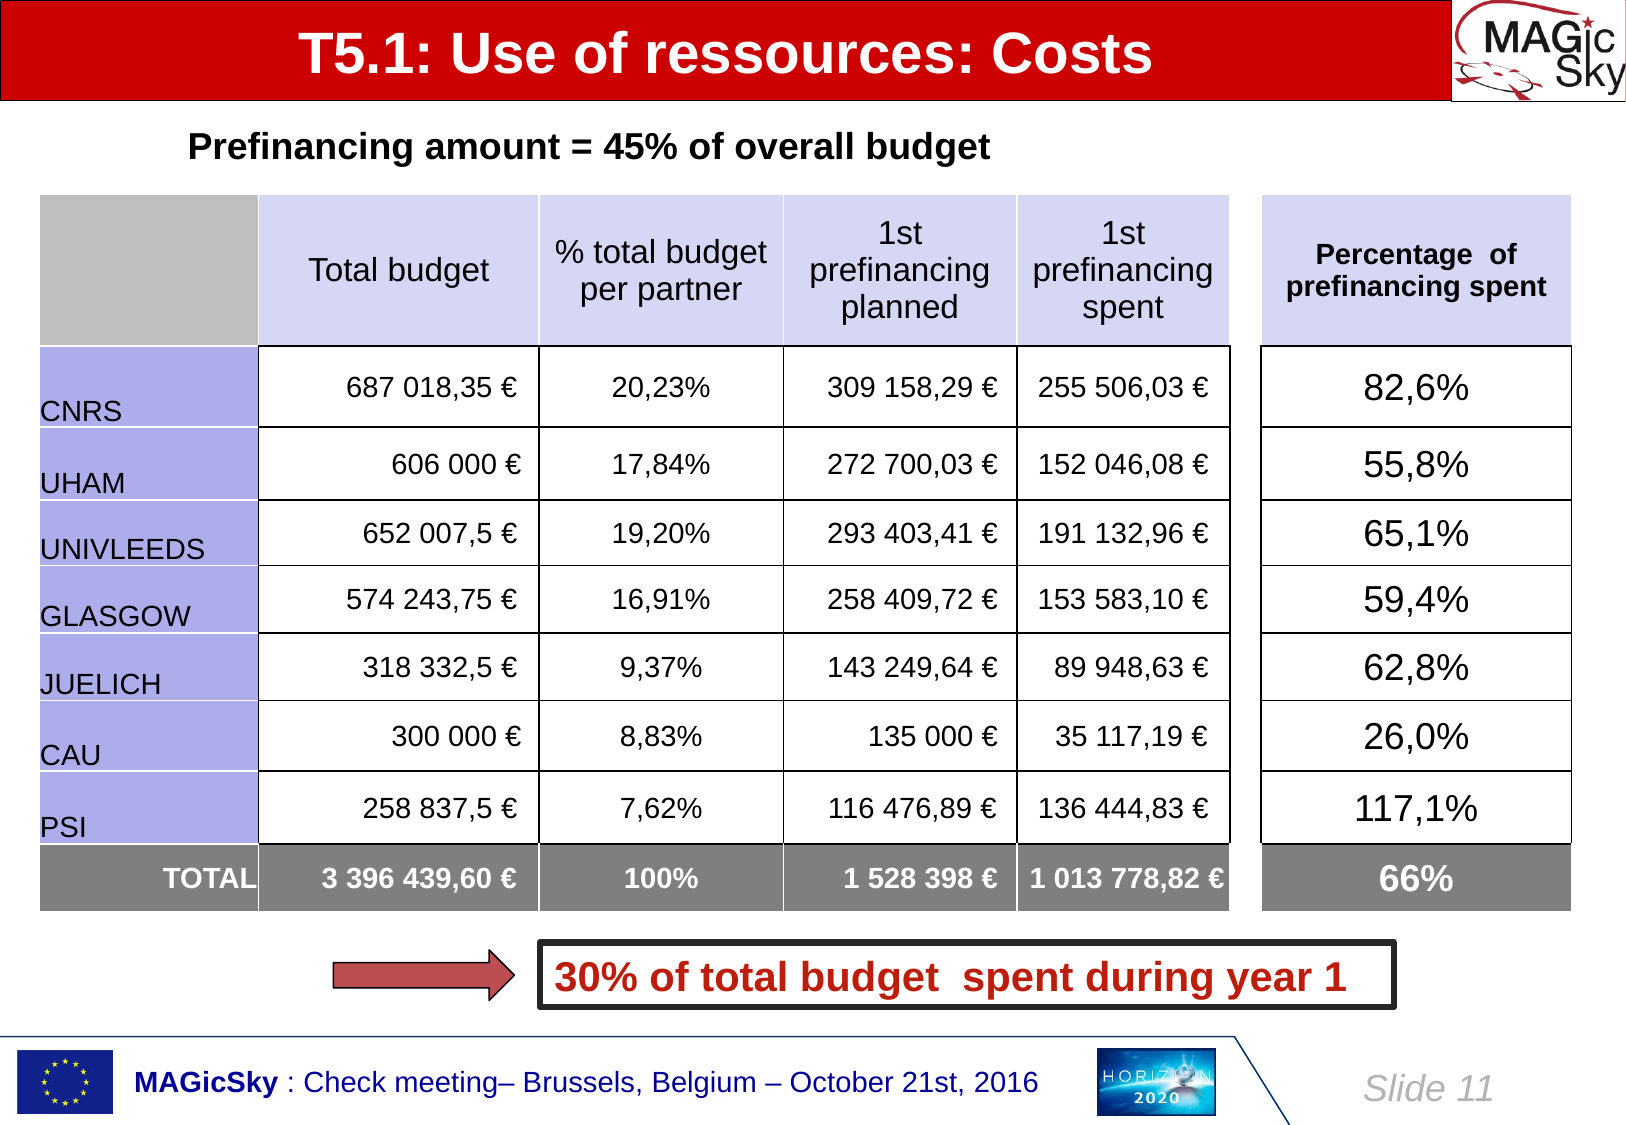

# T5.1: Use of ressources: Costs
 Prefinancing amount = 45% of overall budget
|  | Total budget | % total budget per partner | 1st prefinancing planned | 1st prefinancing spent |  | Percentage of prefinancing spent |
| --- | --- | --- | --- | --- | --- | --- |
| CNRS | 687 018,35 € | 20,23% | 309 158,29 € | 255 506,03 € |  | 82,6% |
| UHAM | 606 000 € | 17,84% | 272 700,03 € | 152 046,08 € |  | 55,8% |
| UNIVLEEDS | 652 007,5 € | 19,20% | 293 403,41 € | 191 132,96 € |  | 65,1% |
| GLASGOW | 574 243,75 € | 16,91% | 258 409,72 € | 153 583,10 € |  | 59,4% |
| JUELICH | 318 332,5 € | 9,37% | 143 249,64 € | 89 948,63 € |  | 62,8% |
| CAU | 300 000 € | 8,83% | 135 000 € | 35 117,19 € |  | 26,0% |
| PSI | 258 837,5 € | 7,62% | 116 476,89 € | 136 444,83 € |  | 117,1% |
| TOTAL | 3 396 439,60 € | 100% | 1 528 398 € | 1 013 778,82 € |  | 66% |
30% of total budget  spent during year 1